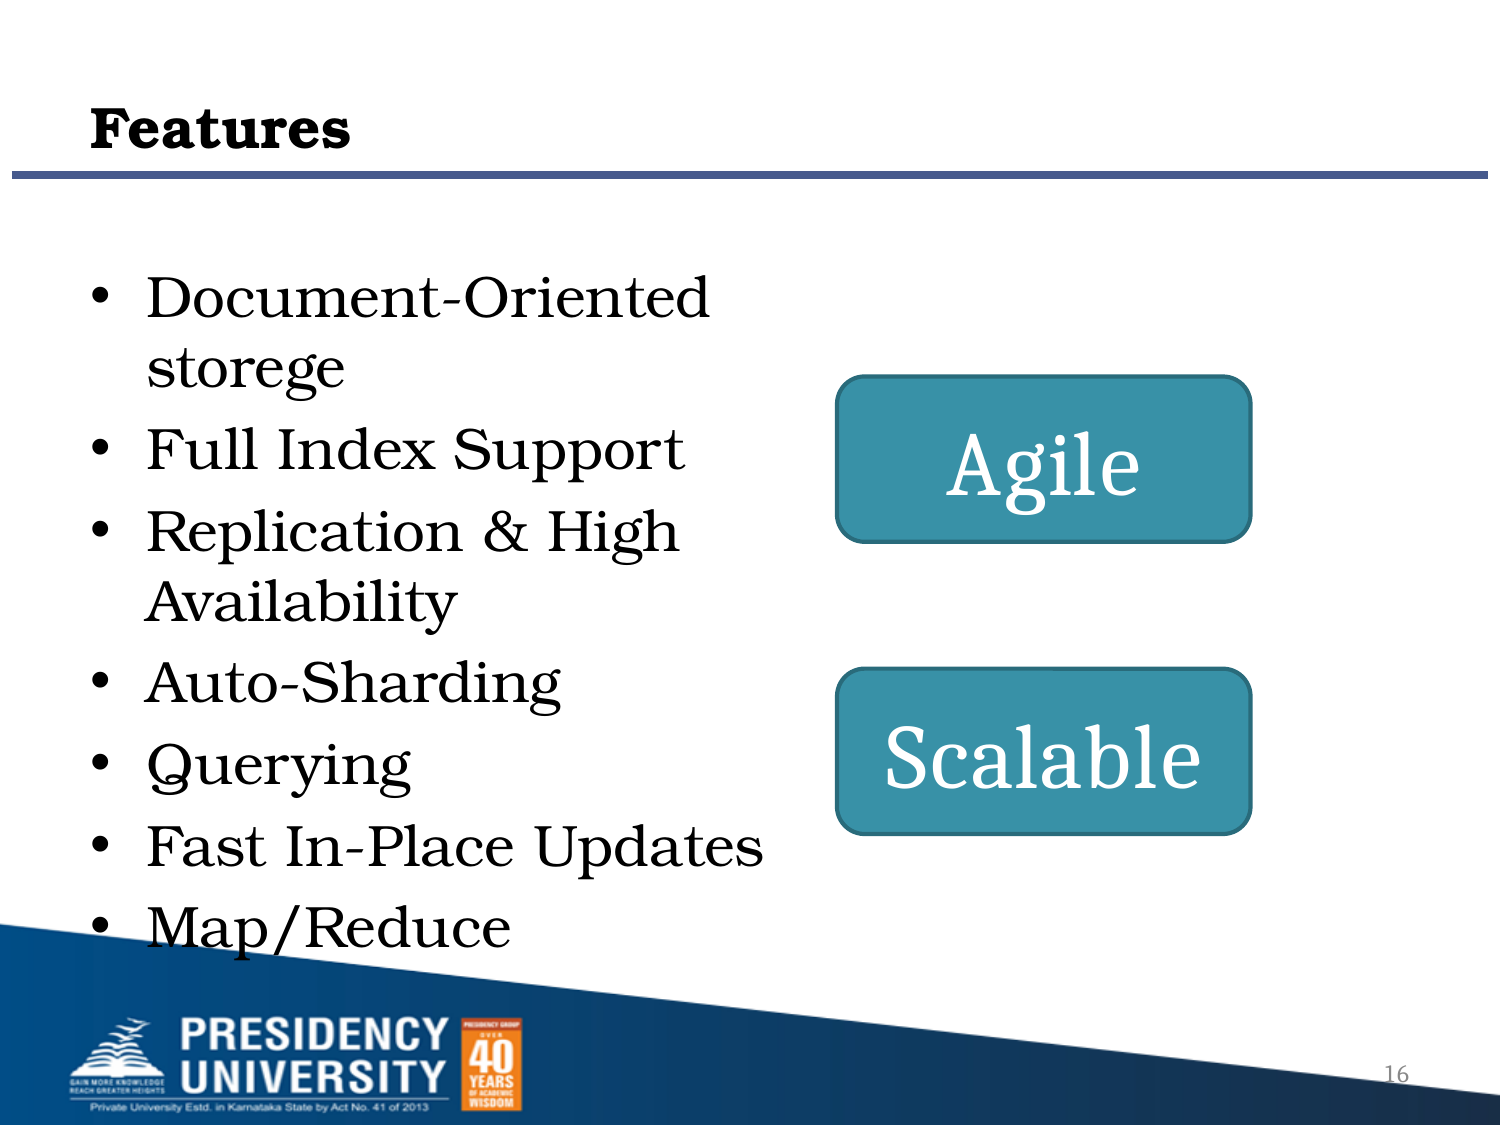

# Features
Document-Oriented storege
Full Index Support
Replication & High Availability
Auto-Sharding
Querying
Fast In-Place Updates
Map/Reduce

Agile
Scalable
16